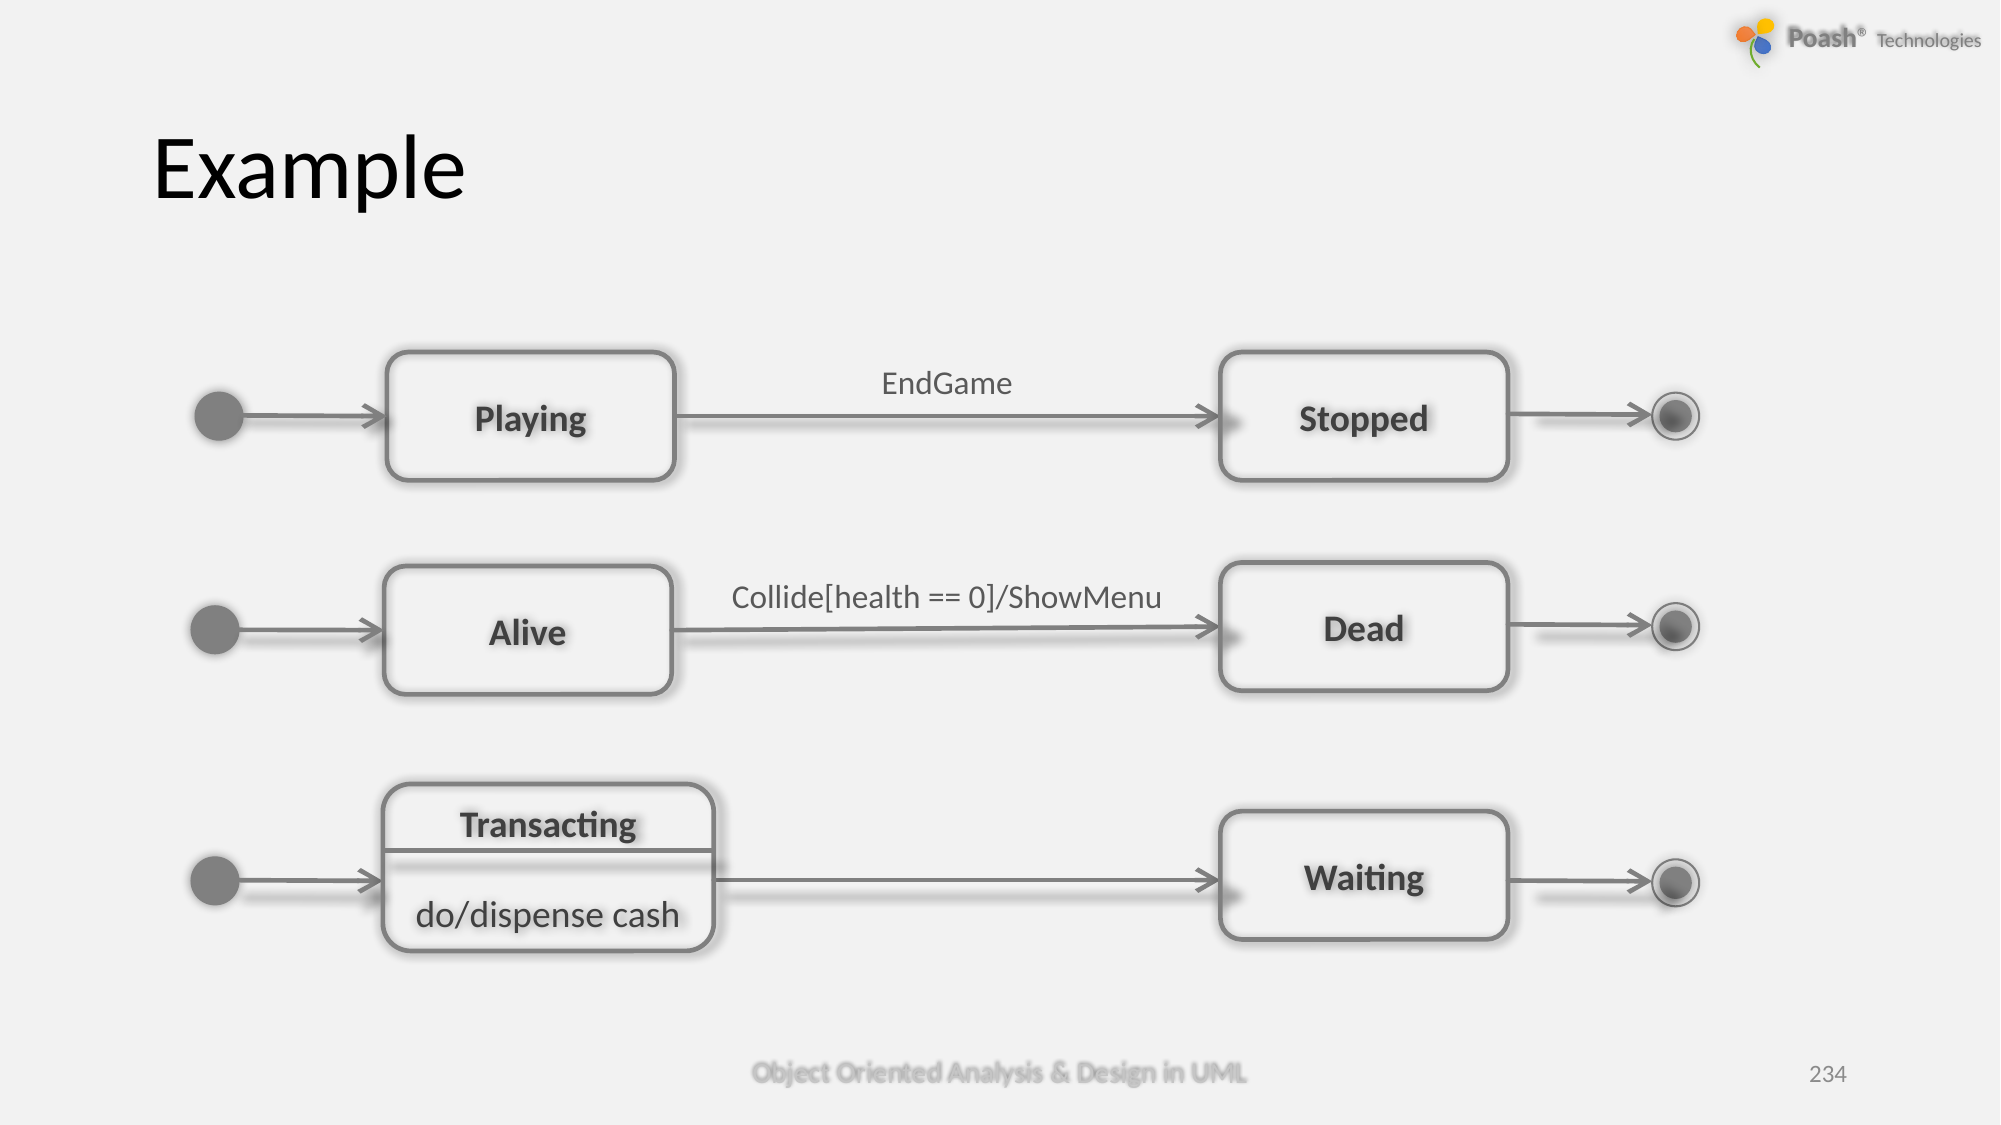

# Example
Playing
Stopped
EndGame

Dead
Alive
Collide[health == 0]/ShowMenu

Transacting

do/dispense cash
Waiting

Object Oriented Analysis & Design in UML
234